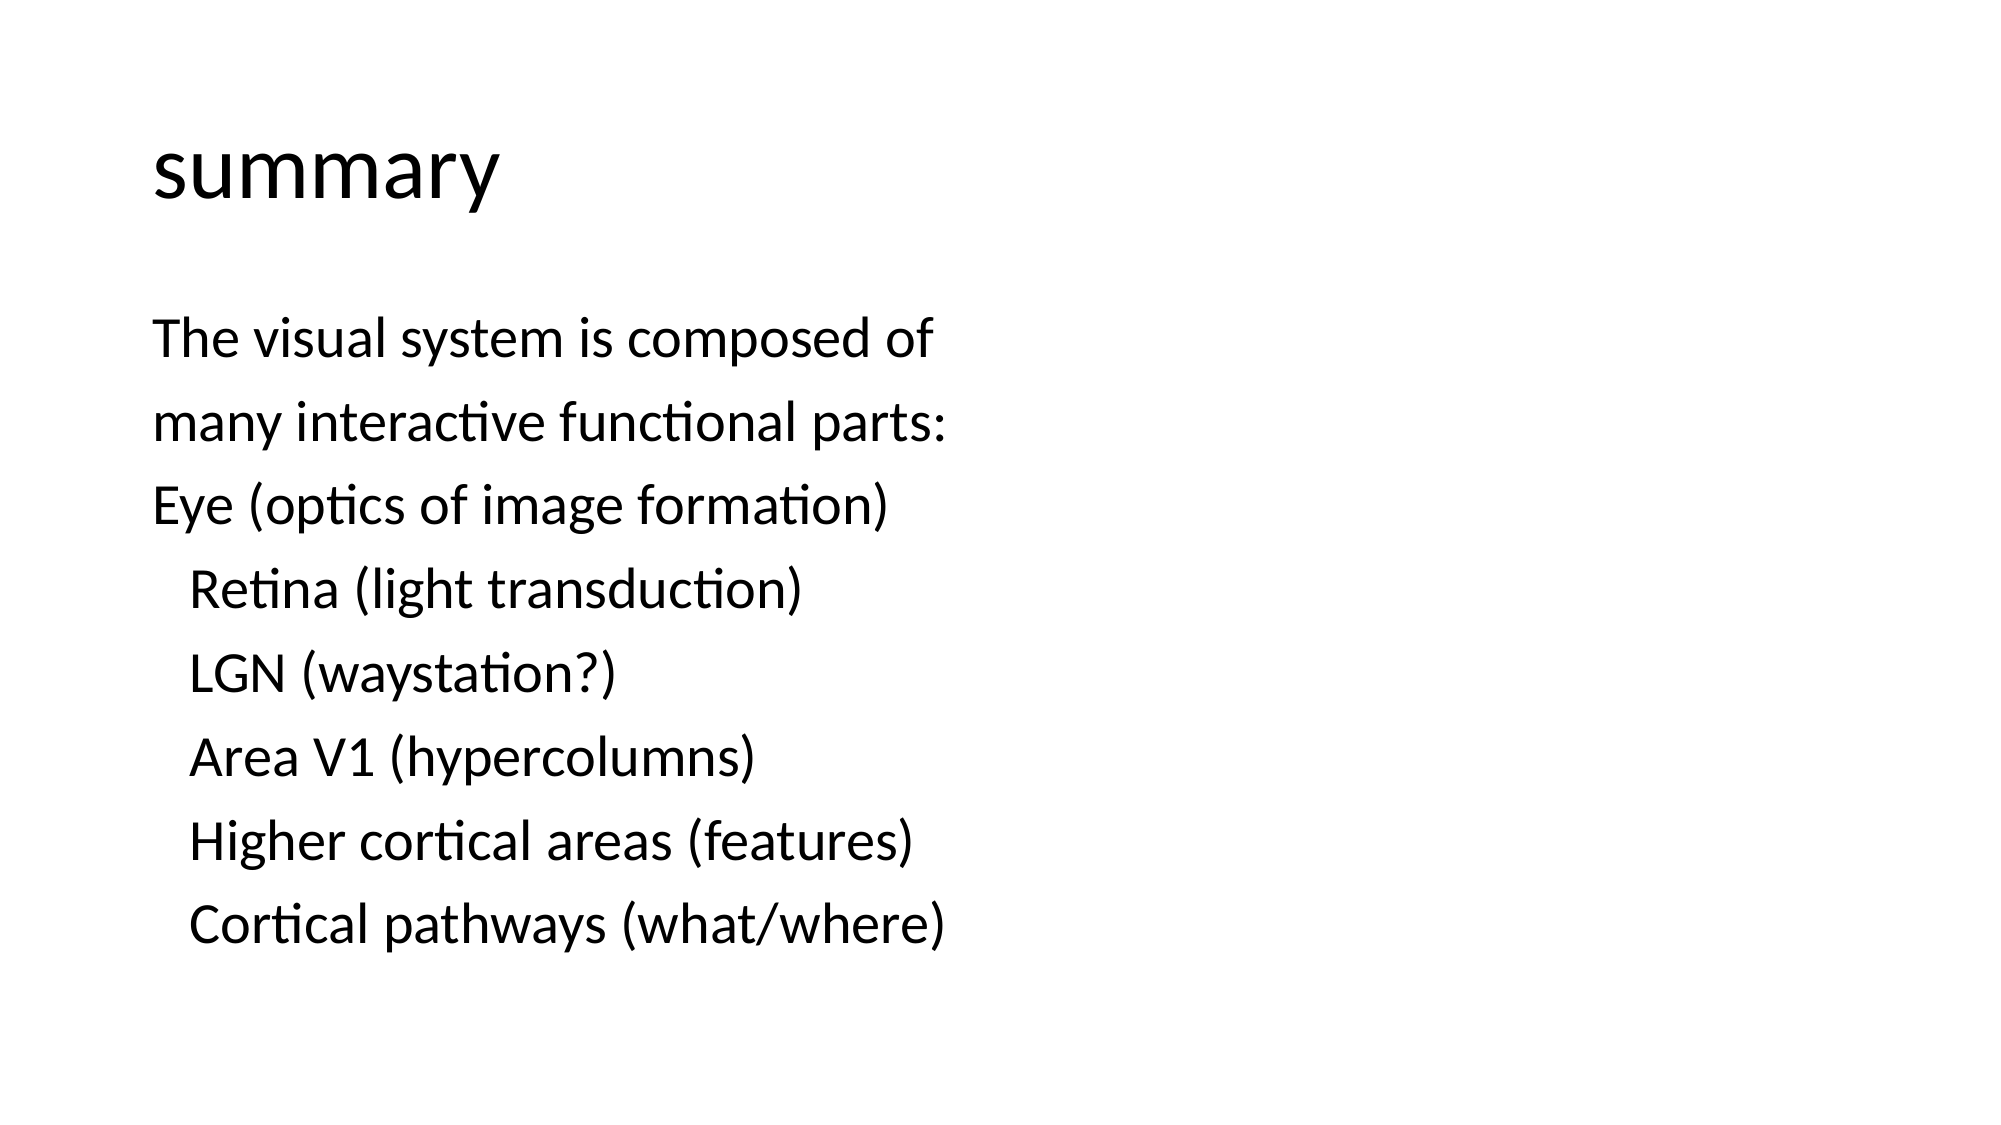

# summary
The visual system is composed of
many interactive functional parts:
Eye (optics of image formation)
	Retina (light transduction)
	LGN (waystation?)
	Area V1 (hypercolumns)
	Higher cortical areas (features)
	Cortical pathways (what/where)